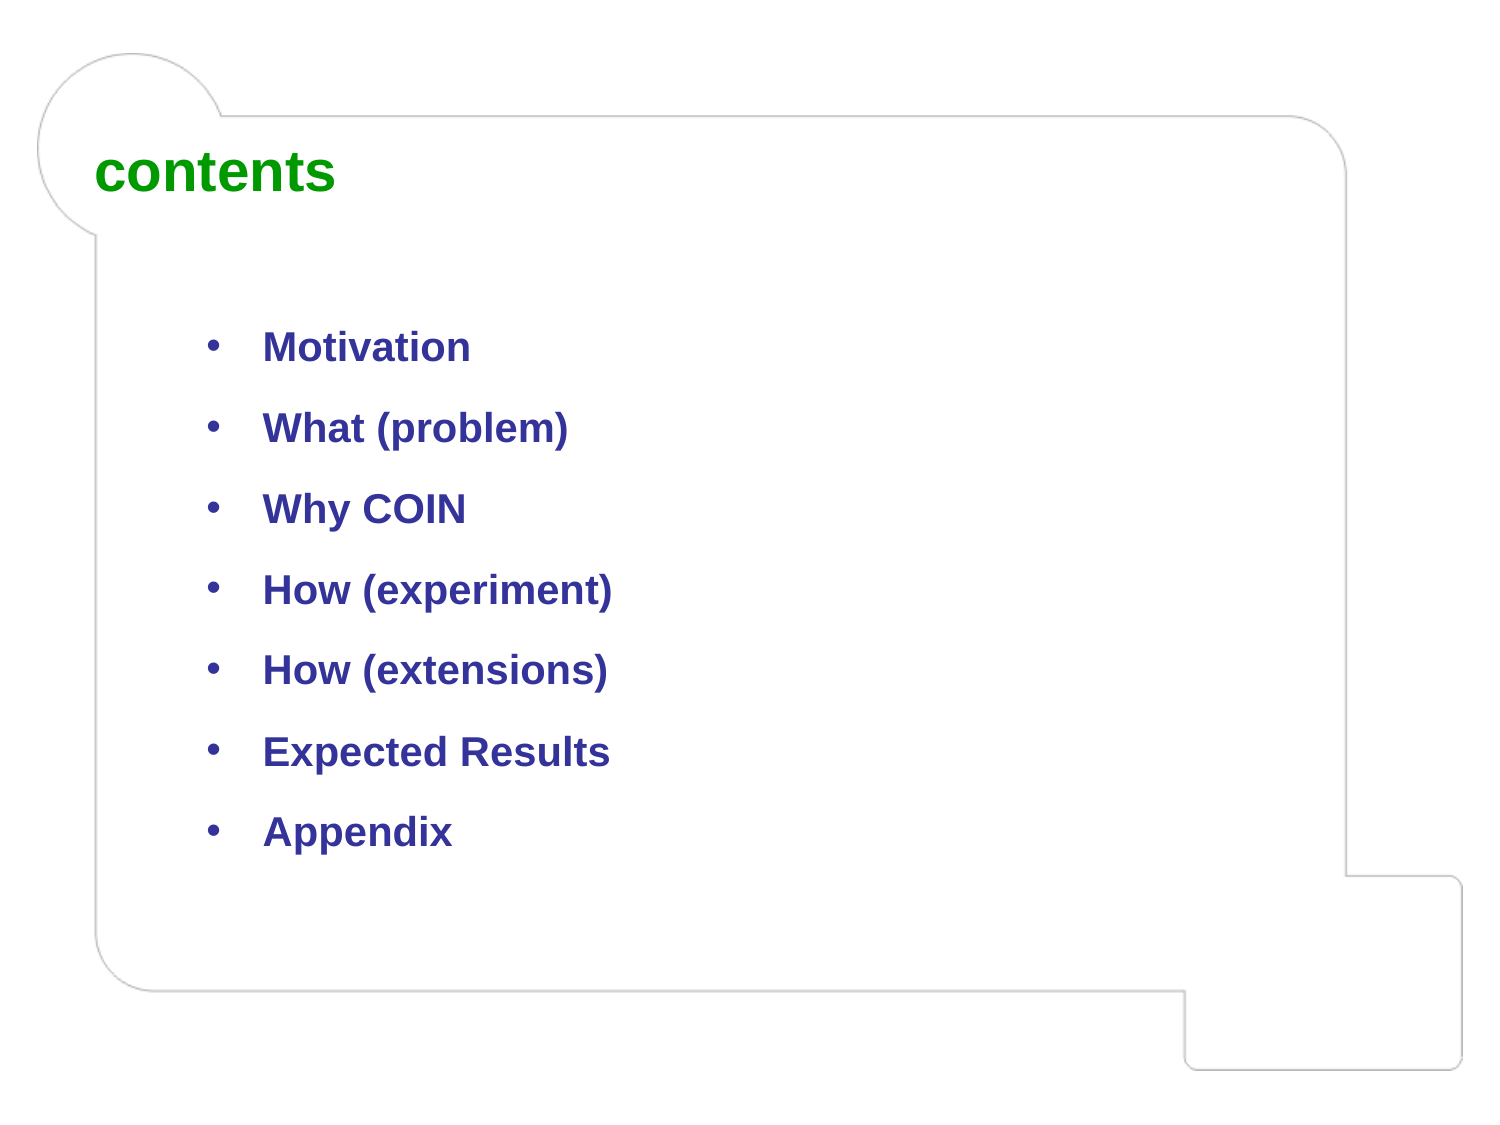

contents
Motivation
What (problem)
Why COIN
How (experiment)
How (extensions)
Expected Results
Appendix